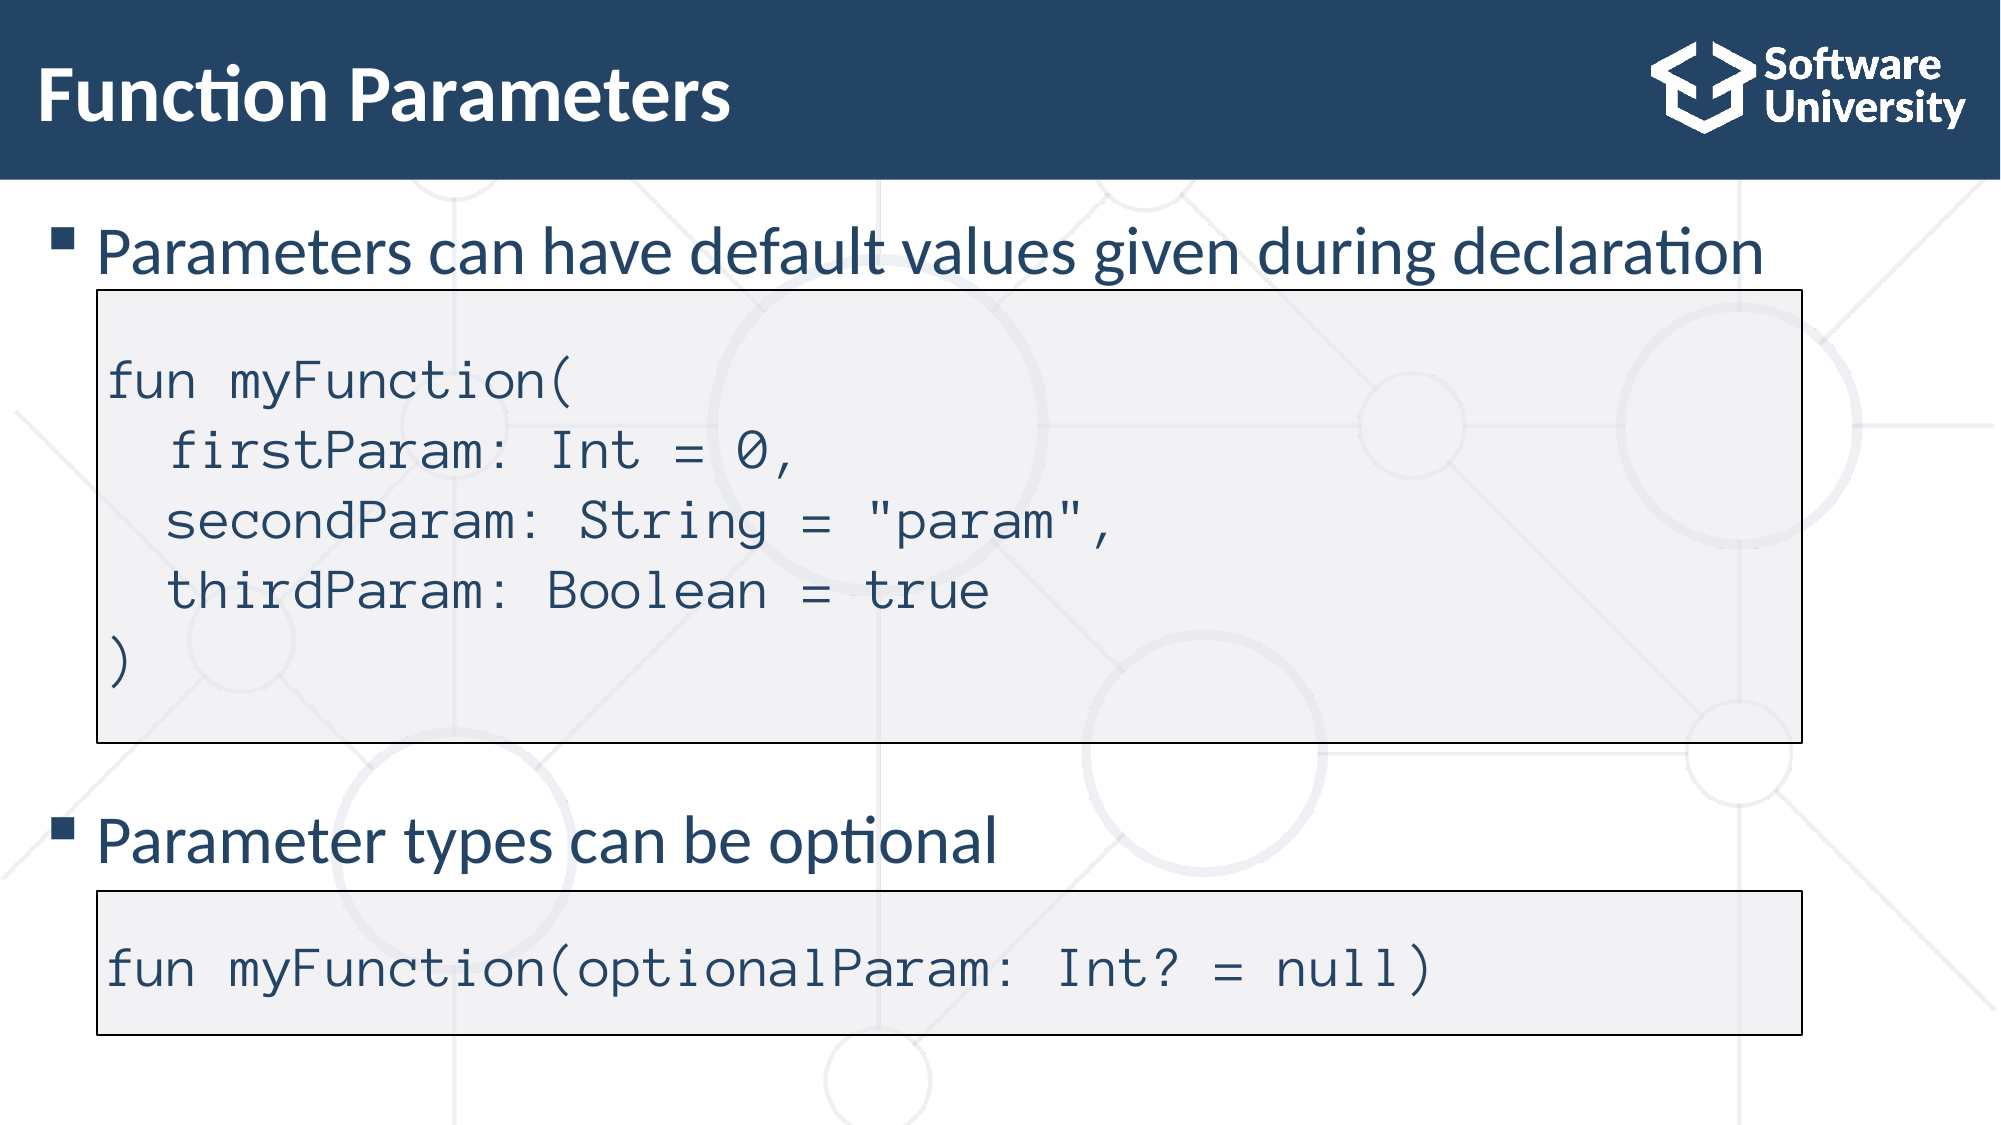

# Function Parameters
Parameters can have default values given during declaration

Parameter types can be optional
fun myFunction(
  firstParam: Int = 0,
  secondParam: String = "param",
  thirdParam: Boolean = true
)

fun myFunction(optionalParam: Int? = null)